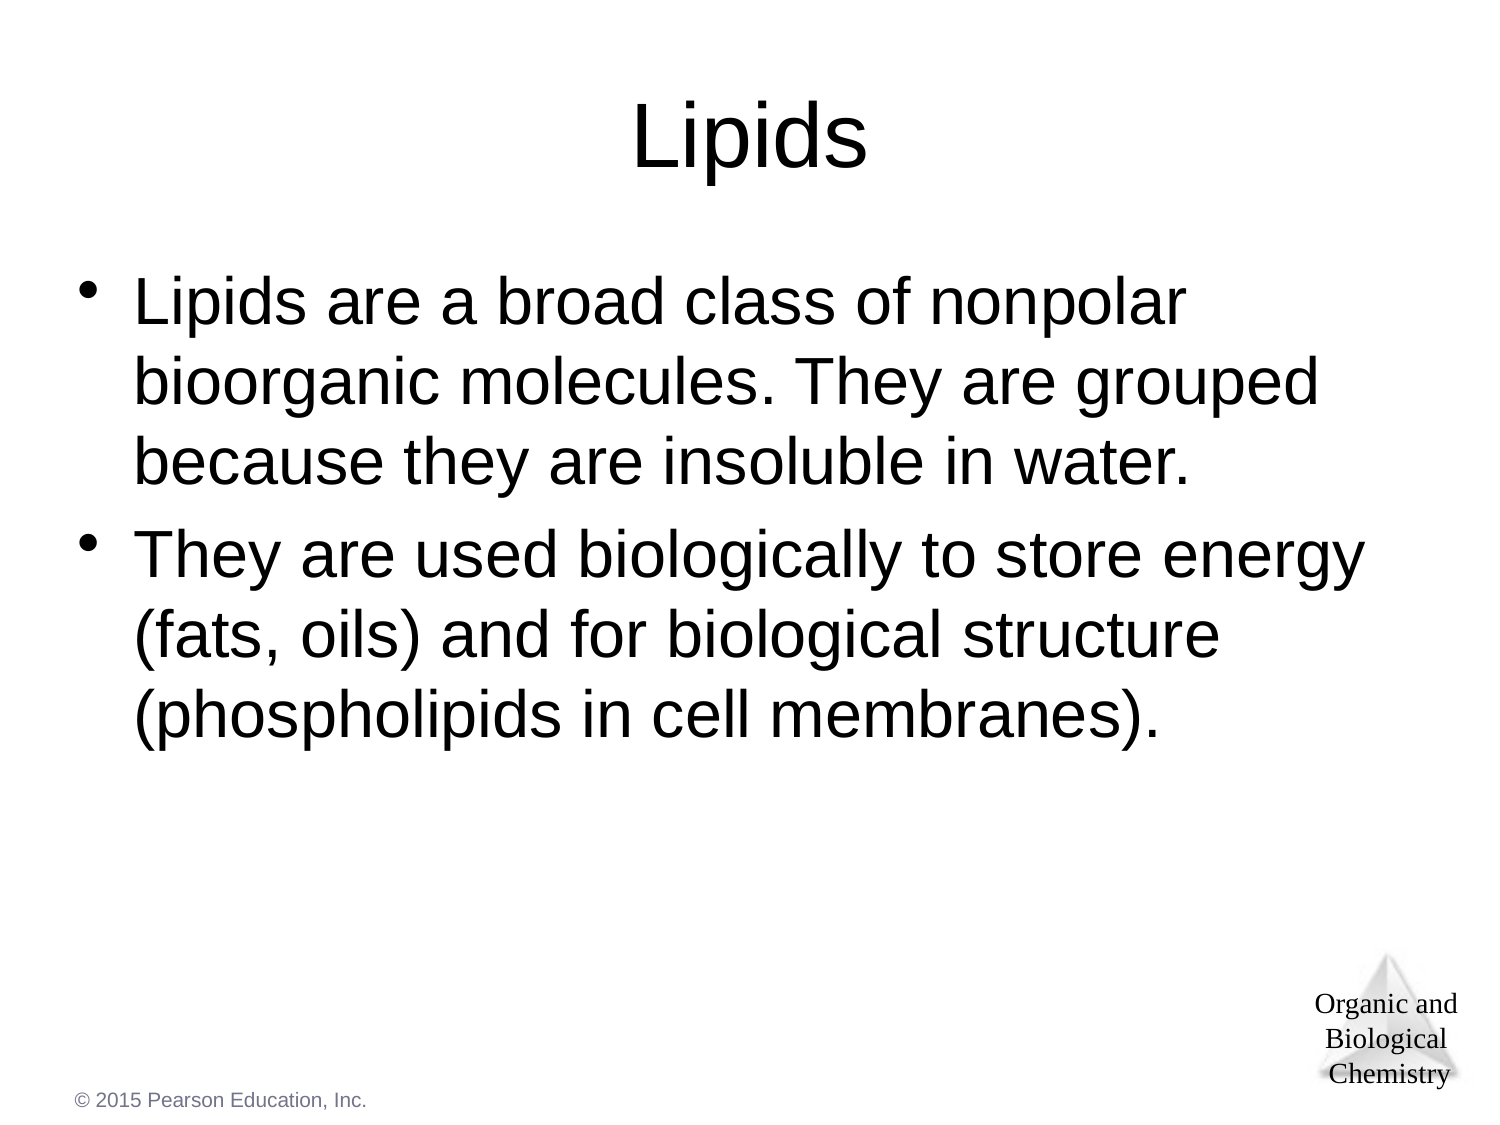

# Lipids
Lipids are a broad class of nonpolar bioorganic molecules. They are grouped because they are insoluble in water.
They are used biologically to store energy (fats, oils) and for biological structure (phospholipids in cell membranes).